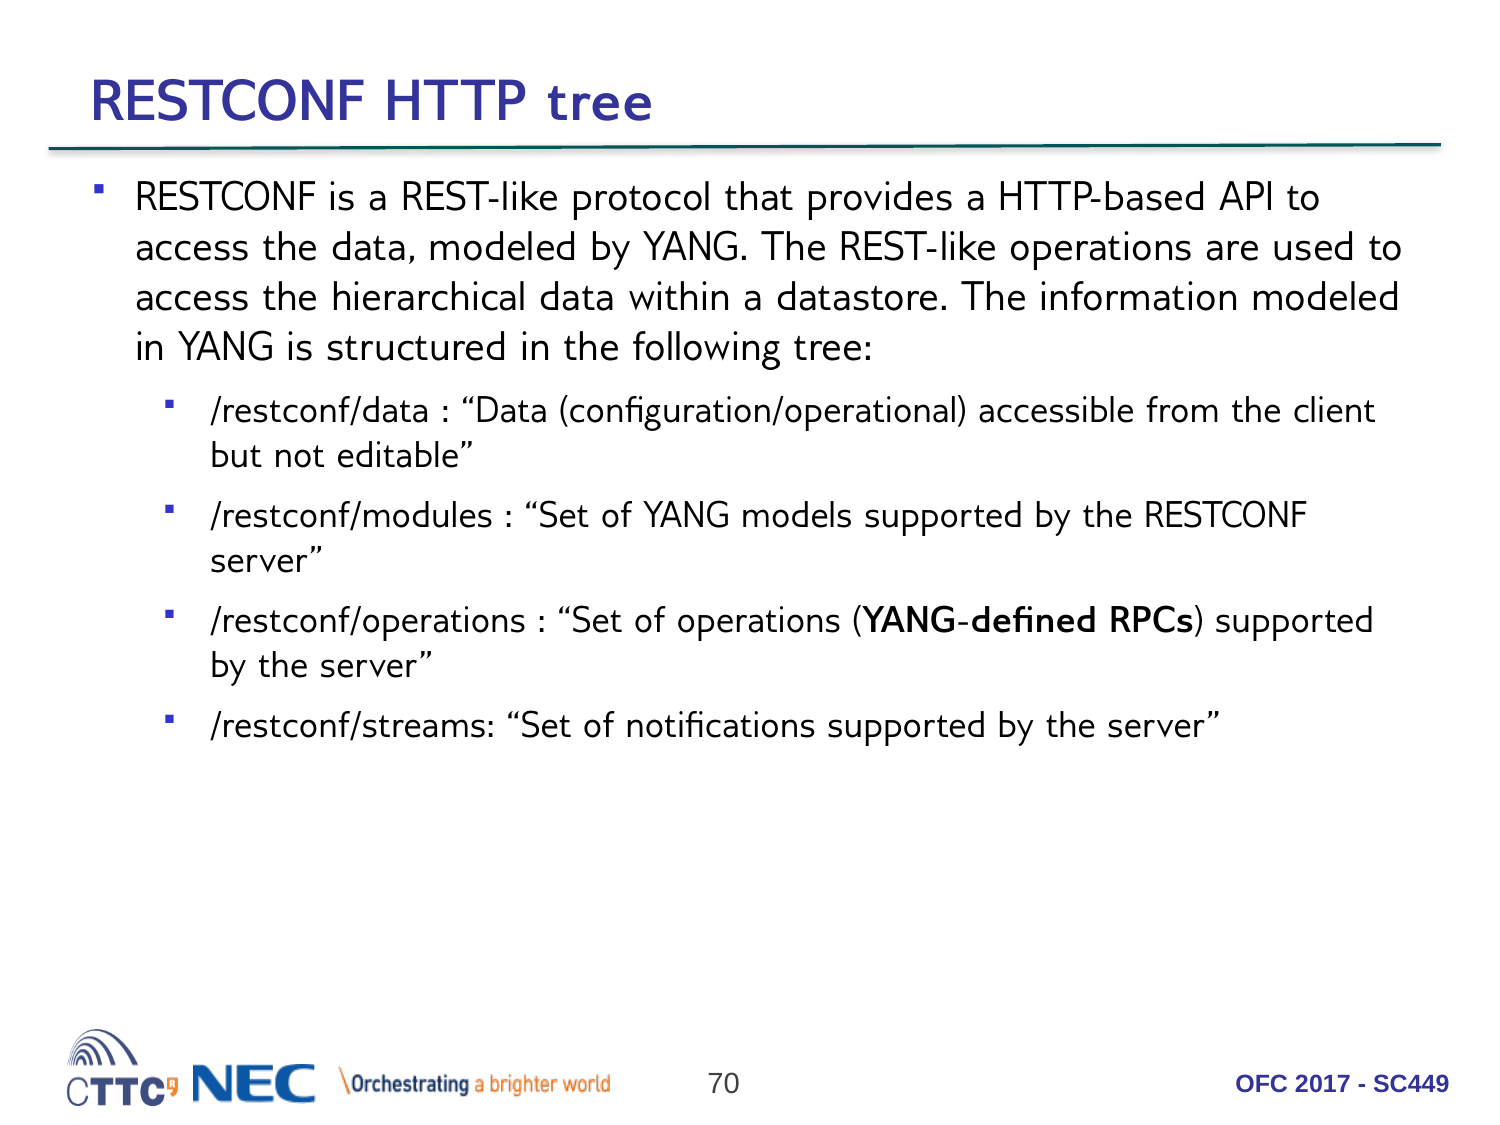

# RESTCONF HTTP tree
RESTCONF is a REST-like protocol that provides a HTTP-based API to access the data, modeled by YANG. The REST-like operations are used to access the hierarchical data within a datastore. The information modeled in YANG is structured in the following tree:
/restconf/data : “Data (configuration/operational) accessible from the client but not editable”
/restconf/modules : “Set of YANG models supported by the RESTCONF server”
/restconf/operations : “Set of operations (YANG-defined RPCs) supported by the server”
/restconf/streams: “Set of notifications supported by the server”

70
OFC 2017 - SC449